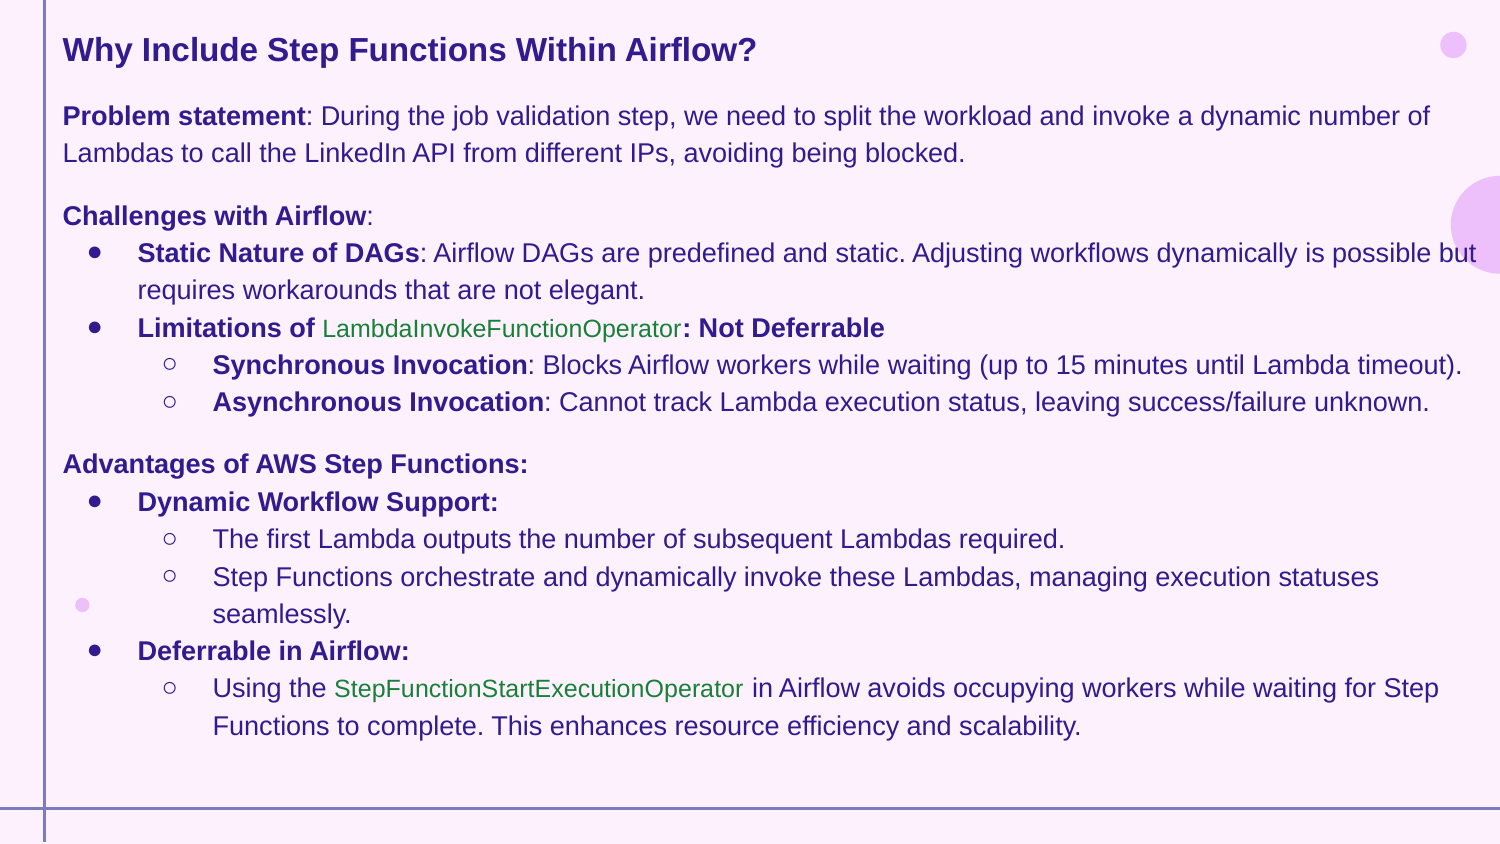

Why Include Step Functions Within Airflow?
Problem statement: During the job validation step, we need to split the workload and invoke a dynamic number of Lambdas to call the LinkedIn API from different IPs, avoiding being blocked.
Challenges with Airflow:
Static Nature of DAGs: Airflow DAGs are predefined and static. Adjusting workflows dynamically is possible but requires workarounds that are not elegant.
Limitations of LambdaInvokeFunctionOperator: Not Deferrable
Synchronous Invocation: Blocks Airflow workers while waiting (up to 15 minutes until Lambda timeout).
Asynchronous Invocation: Cannot track Lambda execution status, leaving success/failure unknown.
Advantages of AWS Step Functions:
Dynamic Workflow Support:
The first Lambda outputs the number of subsequent Lambdas required.
Step Functions orchestrate and dynamically invoke these Lambdas, managing execution statuses seamlessly.
Deferrable in Airflow:
Using the StepFunctionStartExecutionOperator in Airflow avoids occupying workers while waiting for Step Functions to complete. This enhances resource efficiency and scalability.